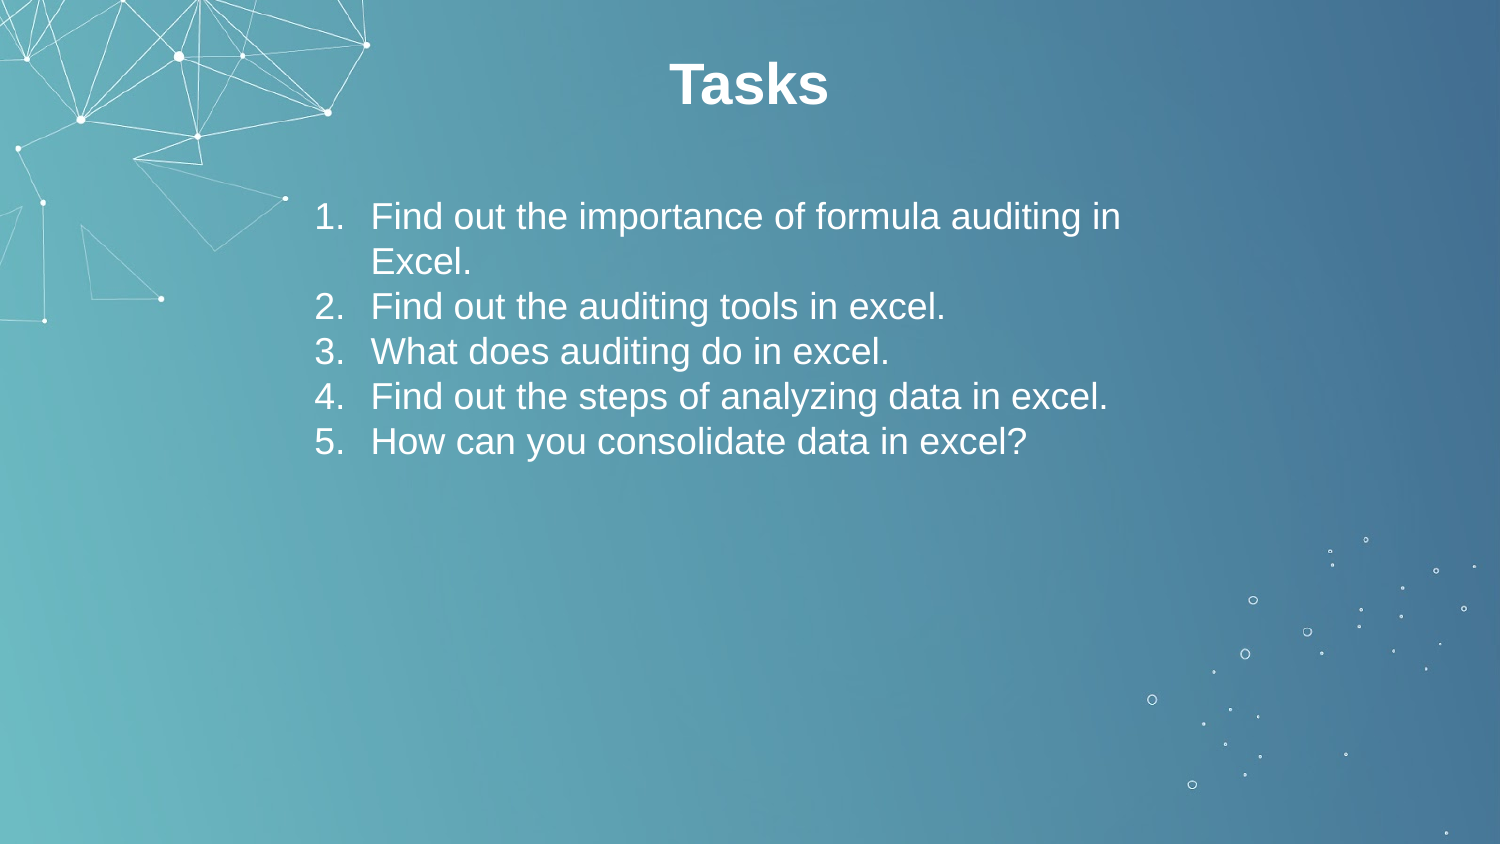

# Tasks
Find out the importance of formula auditing in Excel.
Find out the auditing tools in excel.
What does auditing do in excel.
Find out the steps of analyzing data in excel.
How can you consolidate data in excel?